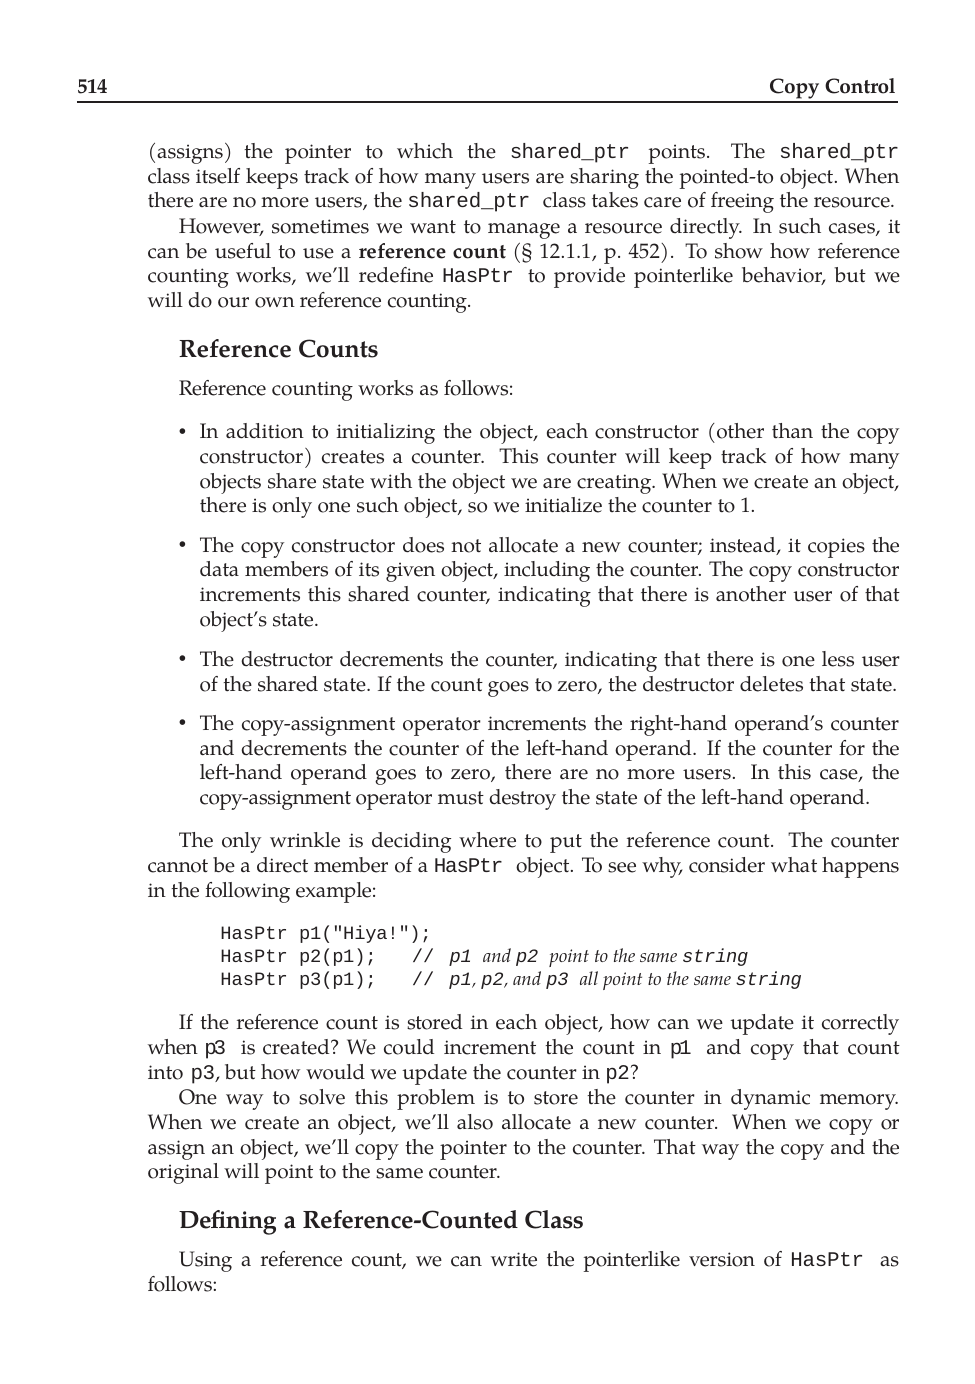

514
Copy Control

(assigns) the pointer to which the shared_ptr points. The shared_ptr class itself keeps track of how many users are sharing the pointed-to object. When there are no more users, the shared_ptr class takes care of freeing the resource.
However, sometimes we want to manage a resource directly. In such cases, it can be useful to use a reference count (§ 12.1.1, p. 452). To show how reference counting works, we’ll redefine HasPtr to provide pointerlike behavior, but we will do our own reference counting.

Reference Counts
Reference counting works as follows:
In addition to initializing the object, each constructor (other than the copy constructor) creates a counter. This counter will keep track of how many objects share state with the object we are creating. When we create an object, there is only one such object, so we initialize the counter to 1.
The copy constructor does not allocate a new counter; instead, it copies the data members of its given object, including the counter. The copy constructor increments this shared counter, indicating that there is another user of that object’s state.
The destructor decrements the counter, indicating that there is one less user of the shared state. If the count goes to zero, the destructor deletes that state.
The copy-assignment operator increments the right-hand operand’s counter and decrements the counter of the left-hand operand. If the counter for the left-hand operand goes to zero, there are no more users. In this case, the copy-assignment operator must destroy the state of the left-hand operand.
The only wrinkle is deciding where to put the reference count. The counter cannot be a direct member of a HasPtr object. To see why, consider what happens in the following example:
HasPtr p1("Hiya!");
HasPtr p2(p1);	// p1 and p2 point to the same string
HasPtr p3(p1);	// p1, p2, and p3 all point to the same string

If the reference count is stored in each object, how can we update it correctly when p3 is created? We could increment the count in p1 and copy that count into p3, but how would we update the counter in p2?
One way to solve this problem is to store the counter in dynamic memory. When we create an object, we’ll also allocate a new counter. When we copy or assign an object, we’ll copy the pointer to the counter. That way the copy and the original will point to the same counter.

Defining a Reference-Counted Class
Using a reference count, we can write the pointerlike version of HasPtr as follows: